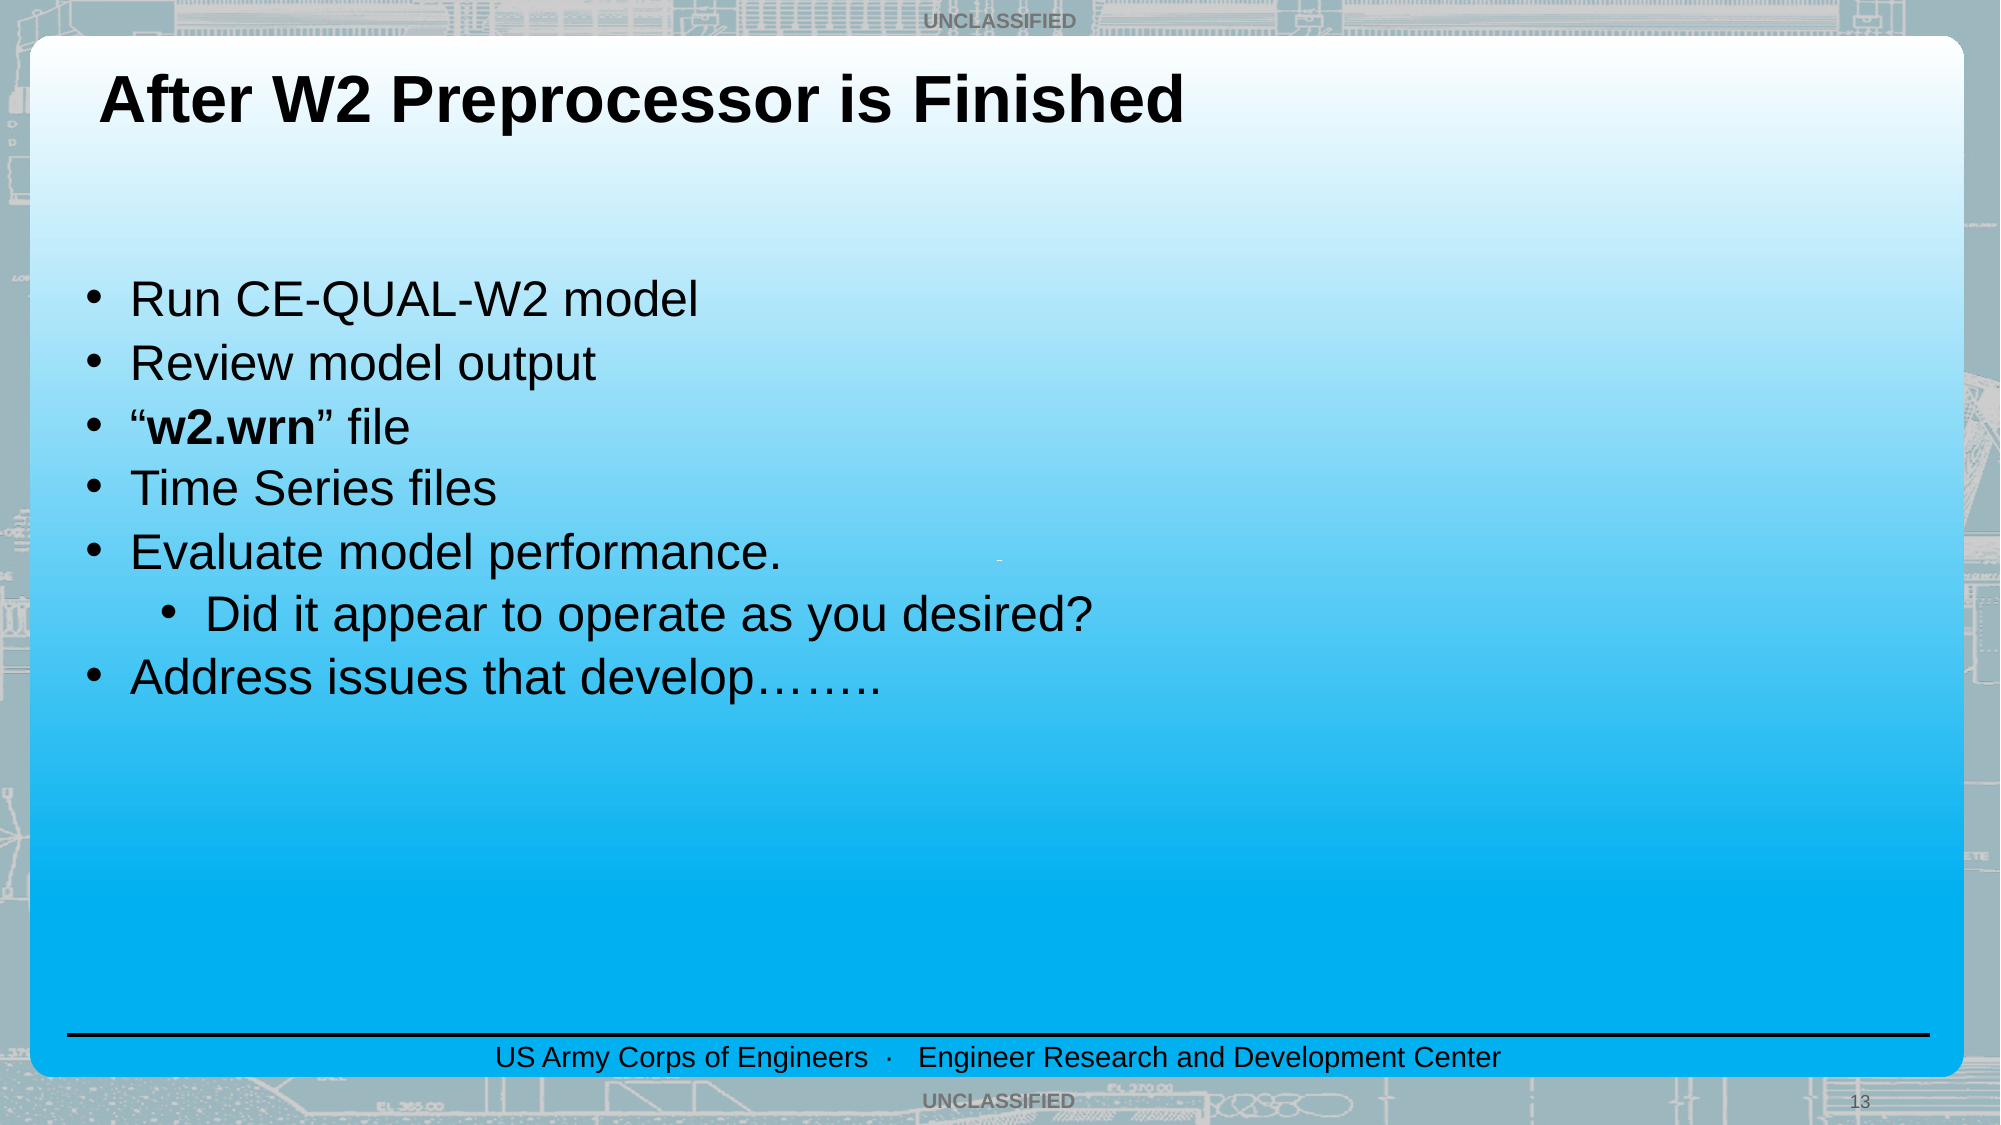

# After W2 Preprocessor is Finished
Run CE-QUAL-W2 model
Review model output
“w2.wrn” file
Time Series files
Evaluate model performance.
Did it appear to operate as you desired?
Address issues that develop……..
13